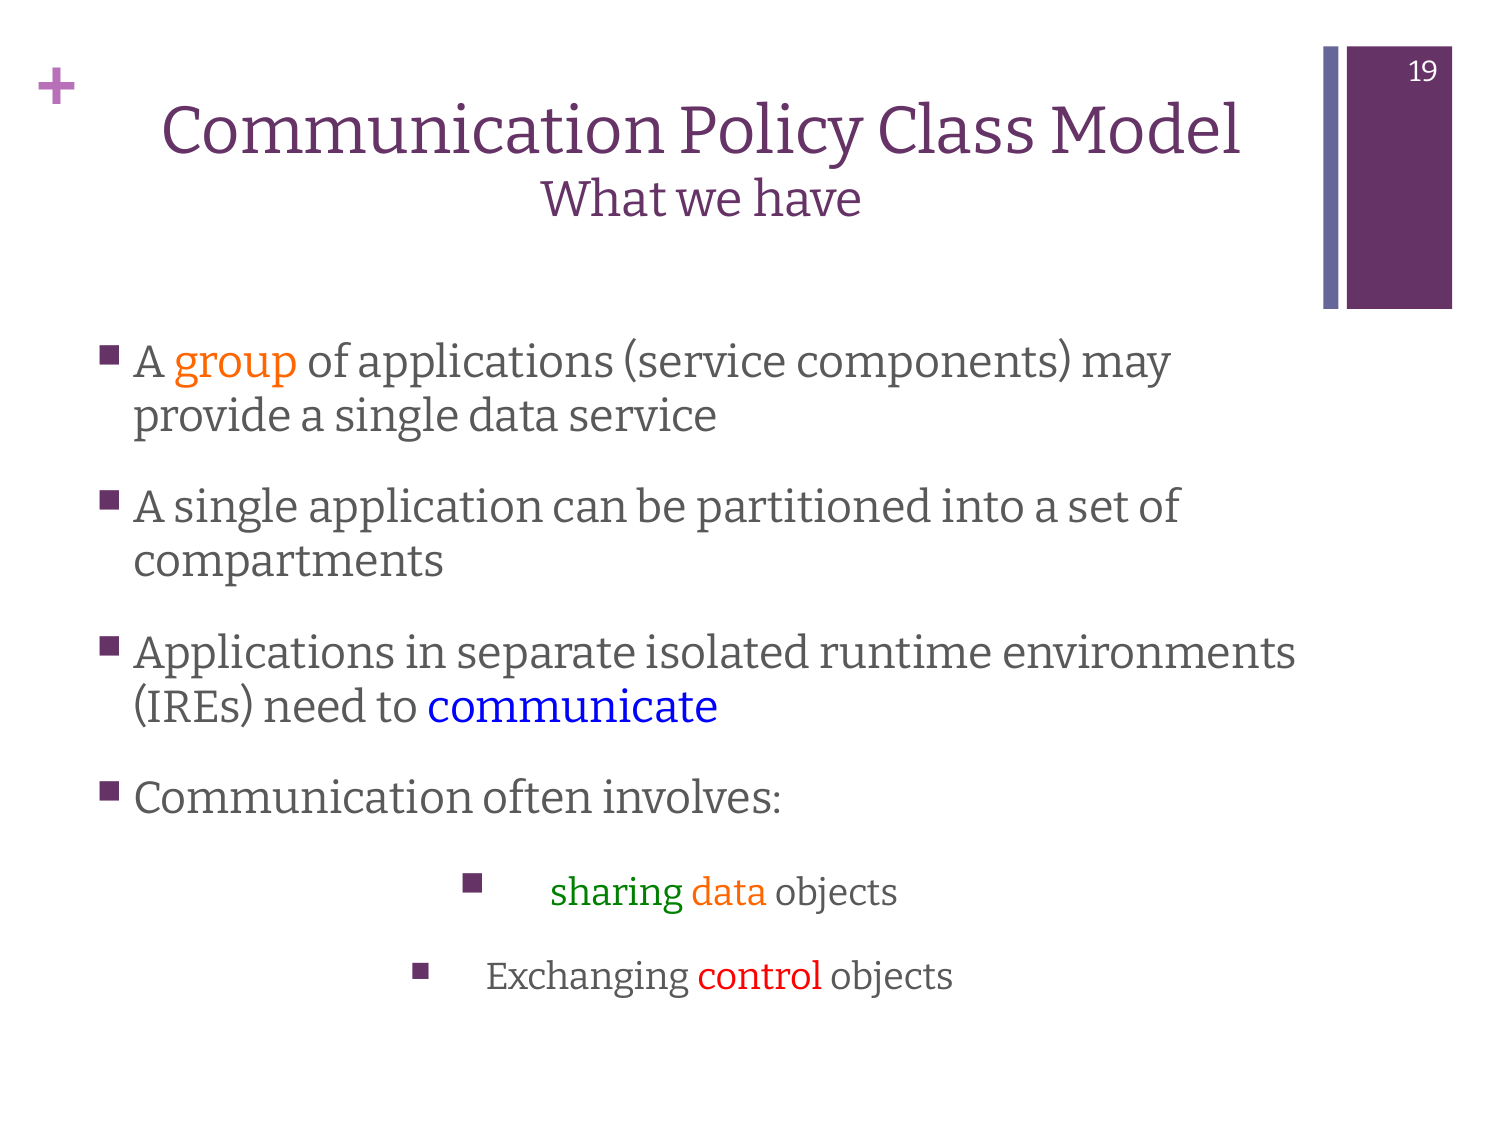

19
# Communication Policy Class Model What we have
A group of applications (service components) may provide a single data service
A single application can be partitioned into a set of compartments
Applications in separate isolated runtime environments (IREs) need to communicate
Communication often involves:
 sharing data objects
Exchanging control objects